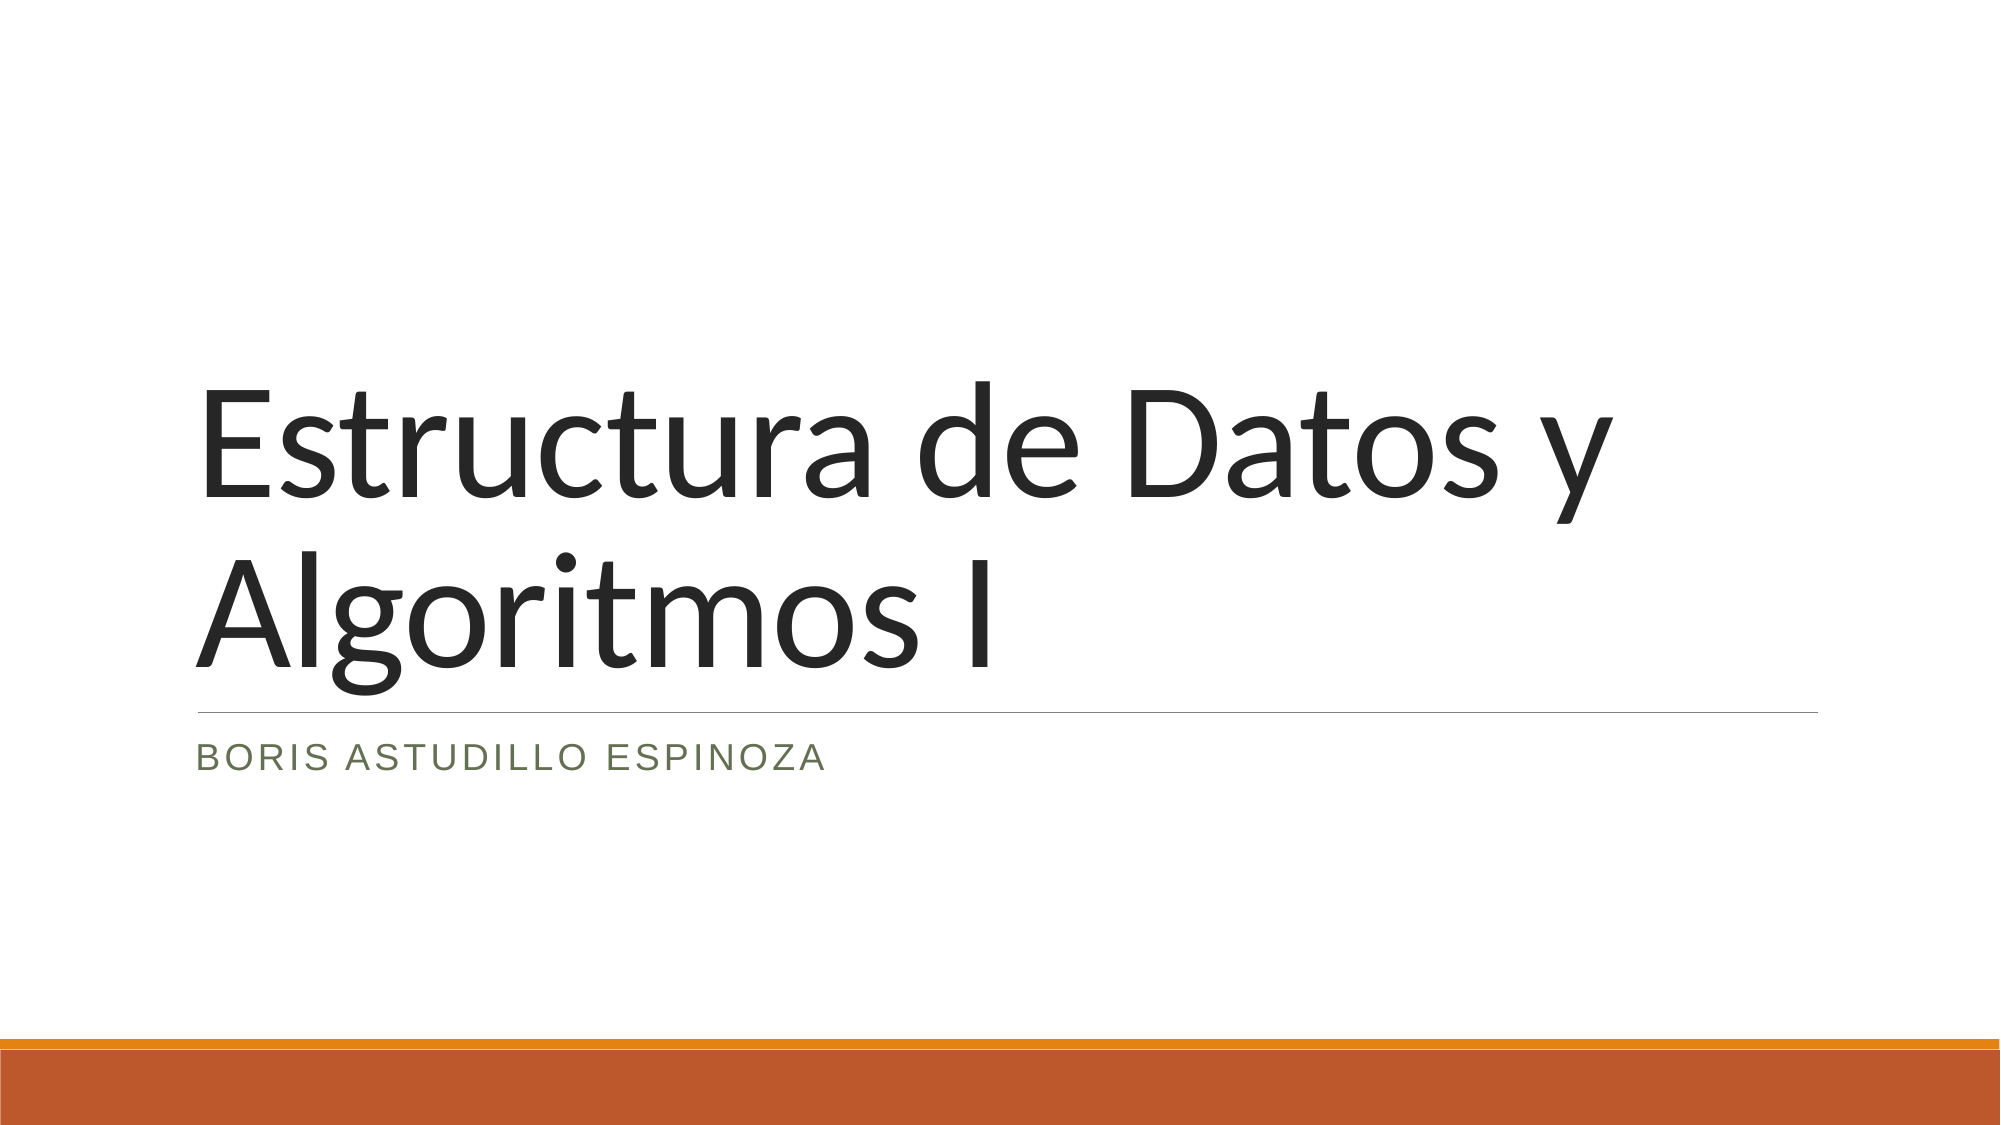

# Estructura de Datos y Algoritmos I
BORIS astudillo espinoza